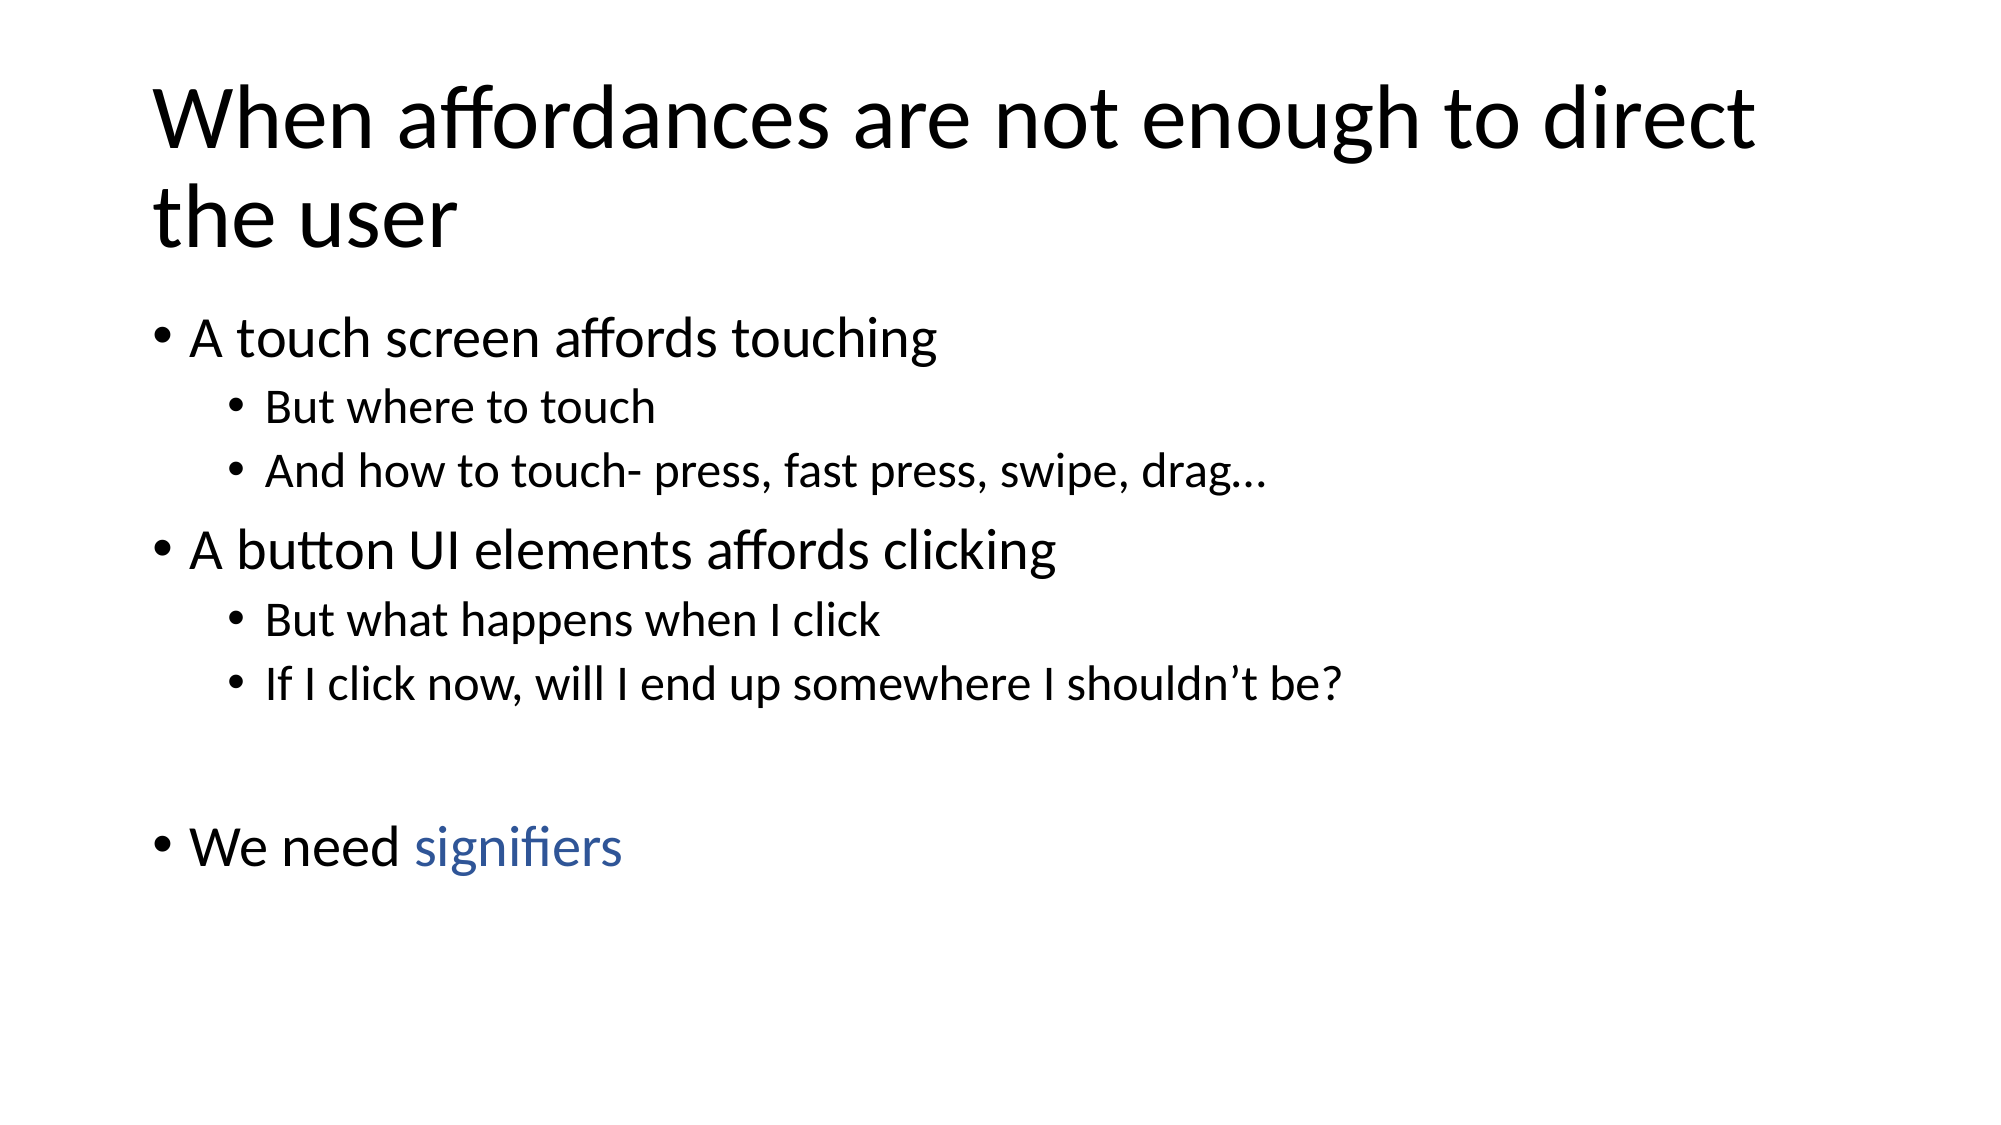

# When affordances are not enough to direct the user
A touch screen affords touching
But where to touch
And how to touch- press, fast press, swipe, drag…
A button UI elements affords clicking
But what happens when I click
If I click now, will I end up somewhere I shouldn’t be?

We need signifiers